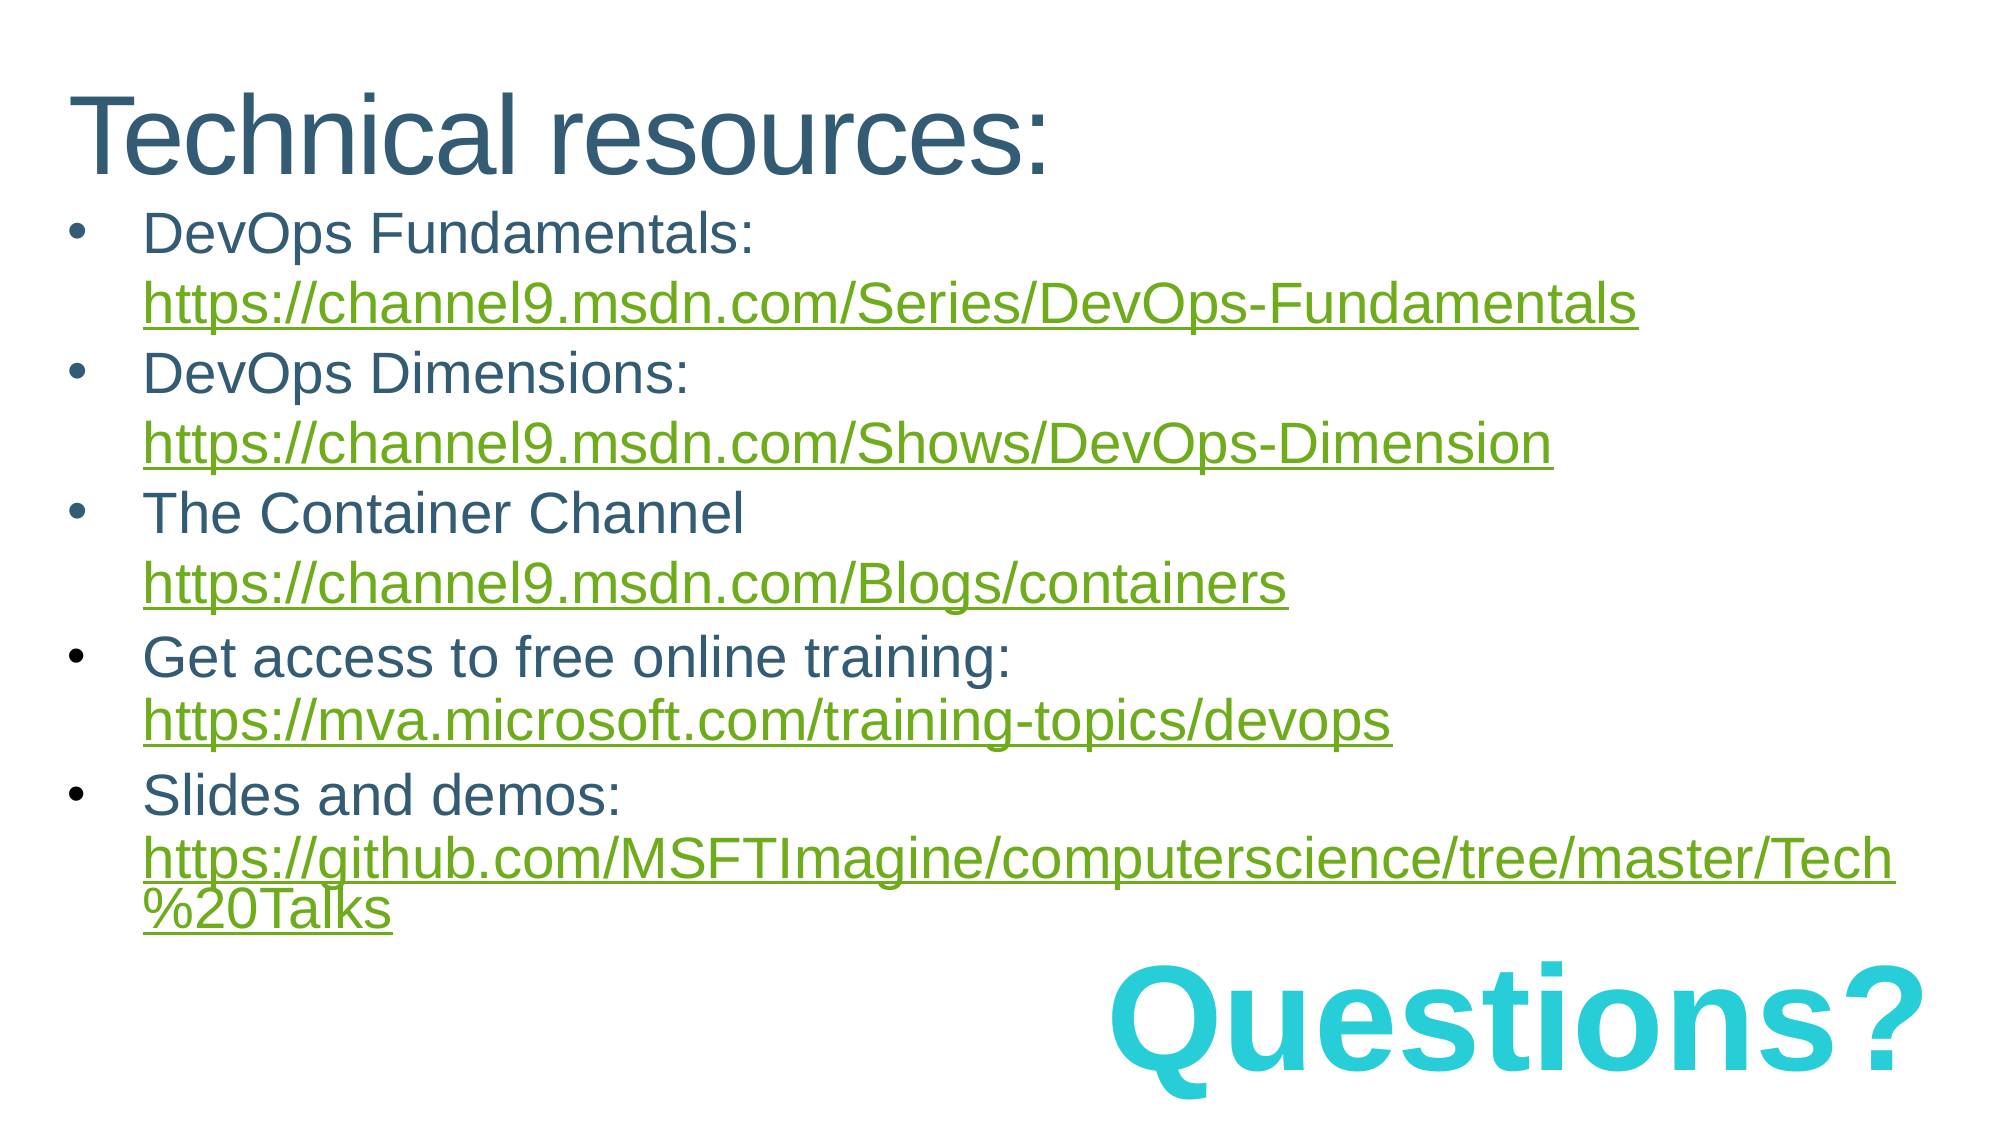

# Technical resources:
DevOps Fundamentals:
https://channel9.msdn.com/Series/DevOps-Fundamentals
DevOps Dimensions:
https://channel9.msdn.com/Shows/DevOps-Dimension
The Container Channel
https://channel9.msdn.com/Blogs/containers
Get access to free online training:
https://mva.microsoft.com/training-topics/devops
Slides and demos:
https://github.com/MSFTImagine/computerscience/tree/master/Tech%20Talks
Questions?